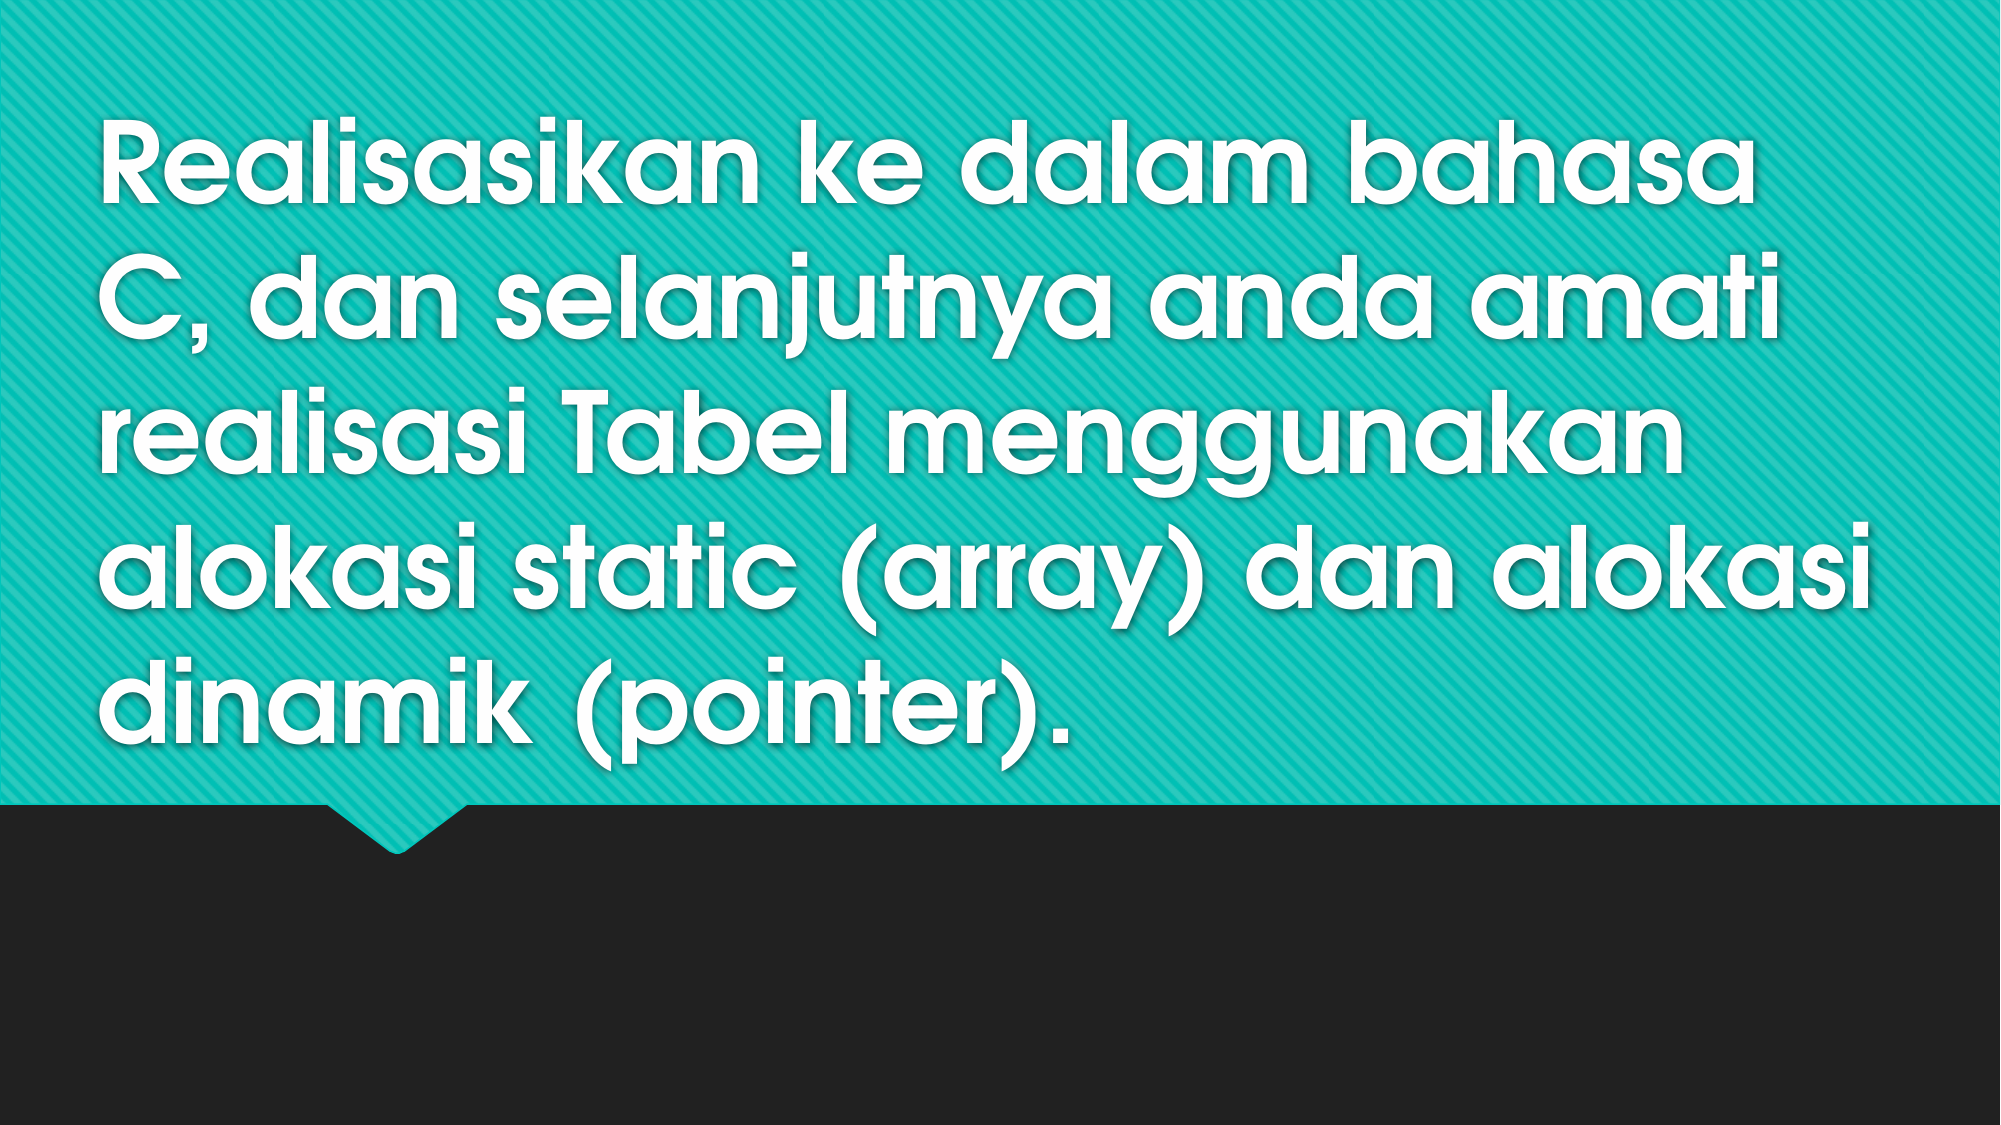

# Realisasikan ke dalam bahasa C, dan selanjutnya anda amati realisasi Tabel menggunakan alokasi static (array) dan alokasi dinamik (pointer).